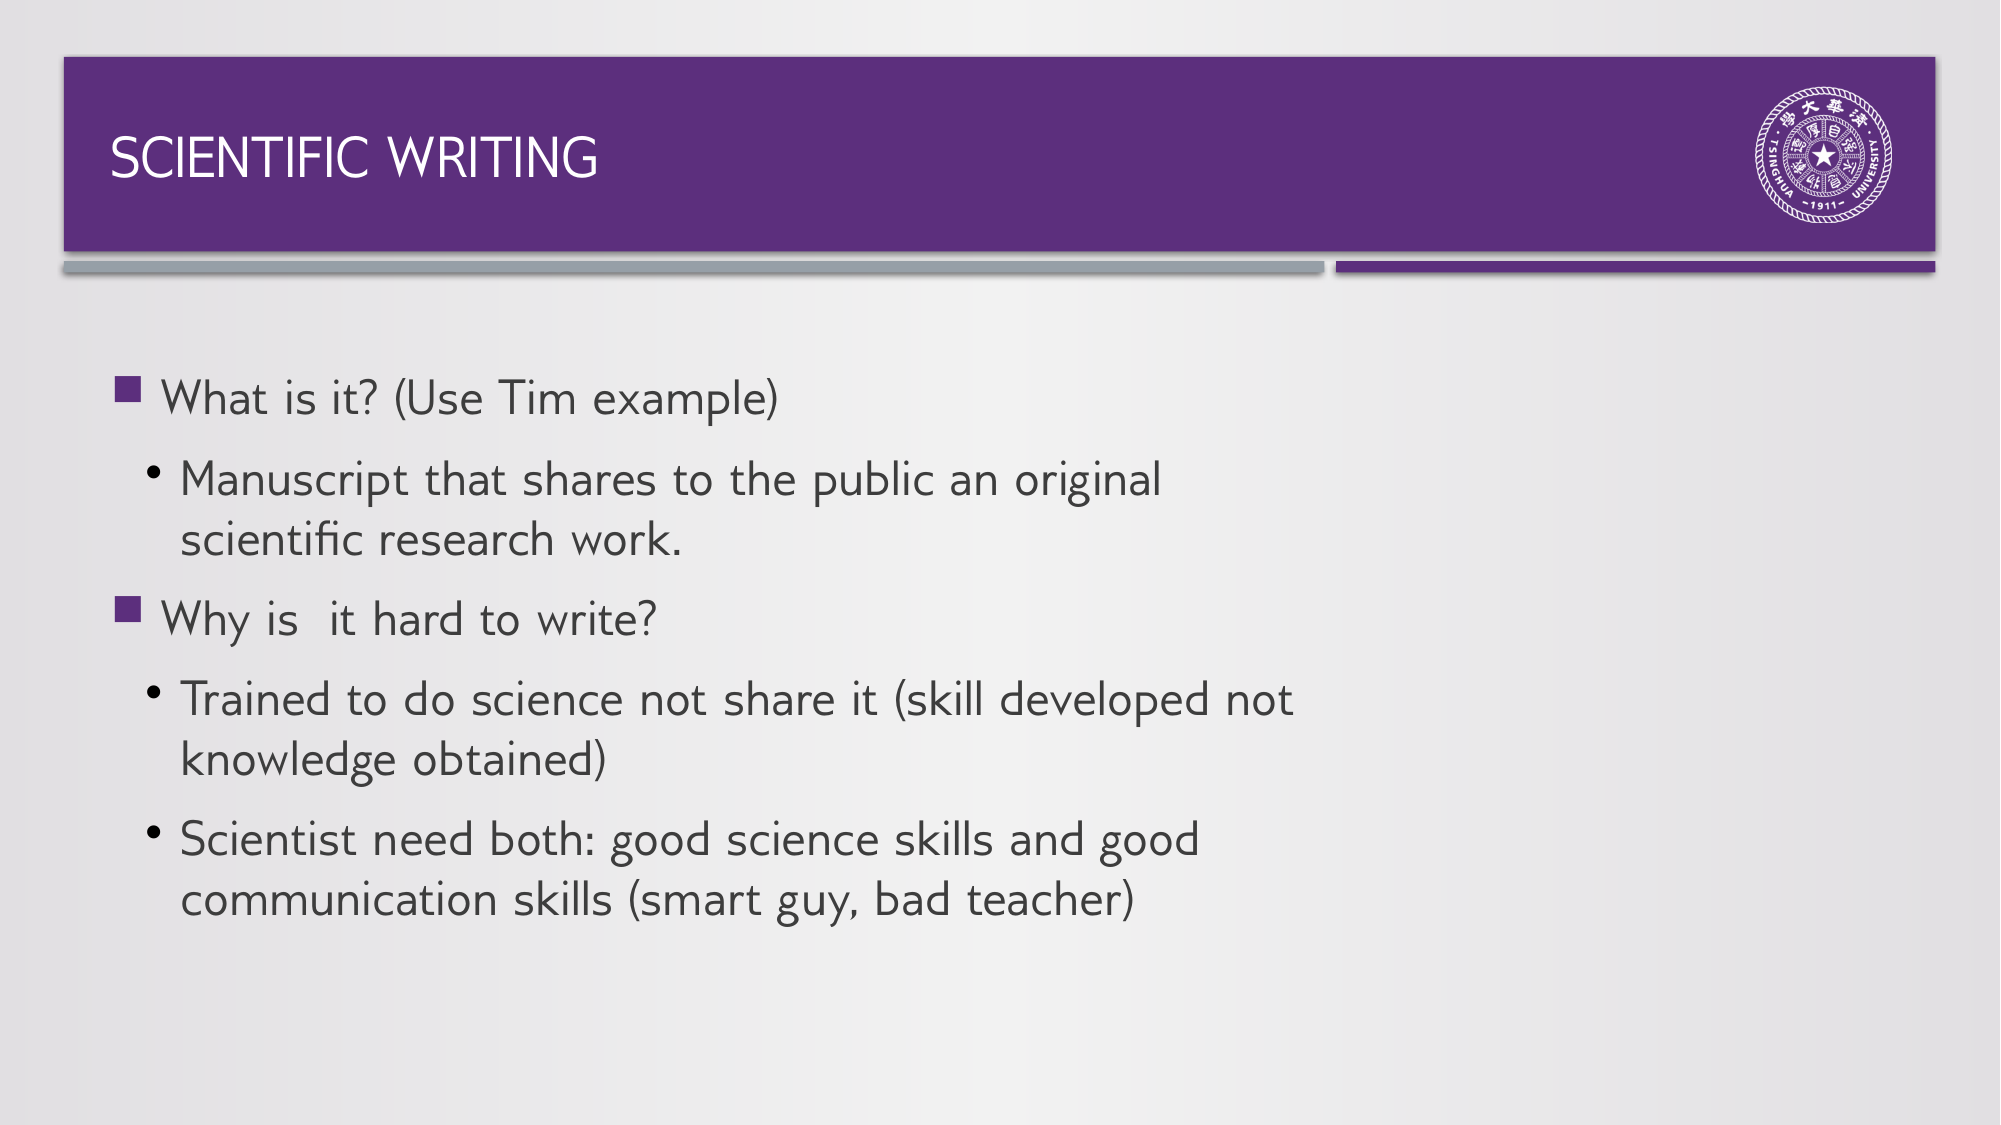

# Scientific writing
What is it? (Use Tim example)
Manuscript that shares to the public an original scientific research work.
Why is  it hard to write?
Trained to do science not share it (skill developed not knowledge obtained)
Scientist need both: good science skills and good communication skills (smart guy, bad teacher)